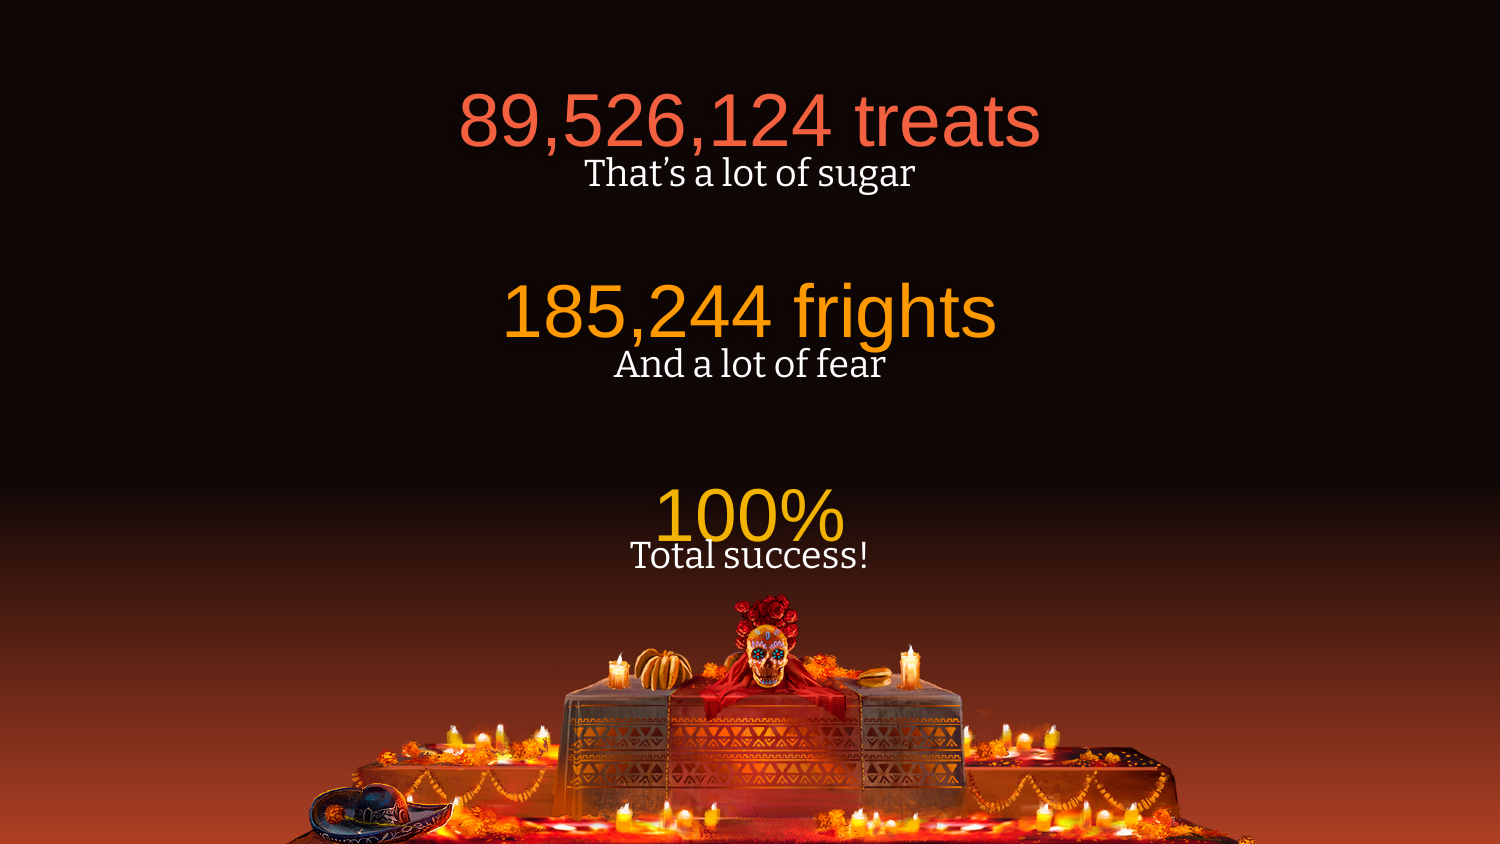

# 89,526,124 treats
That’s a lot of sugar
185,244 frights
And a lot of fear
100%
Total success!